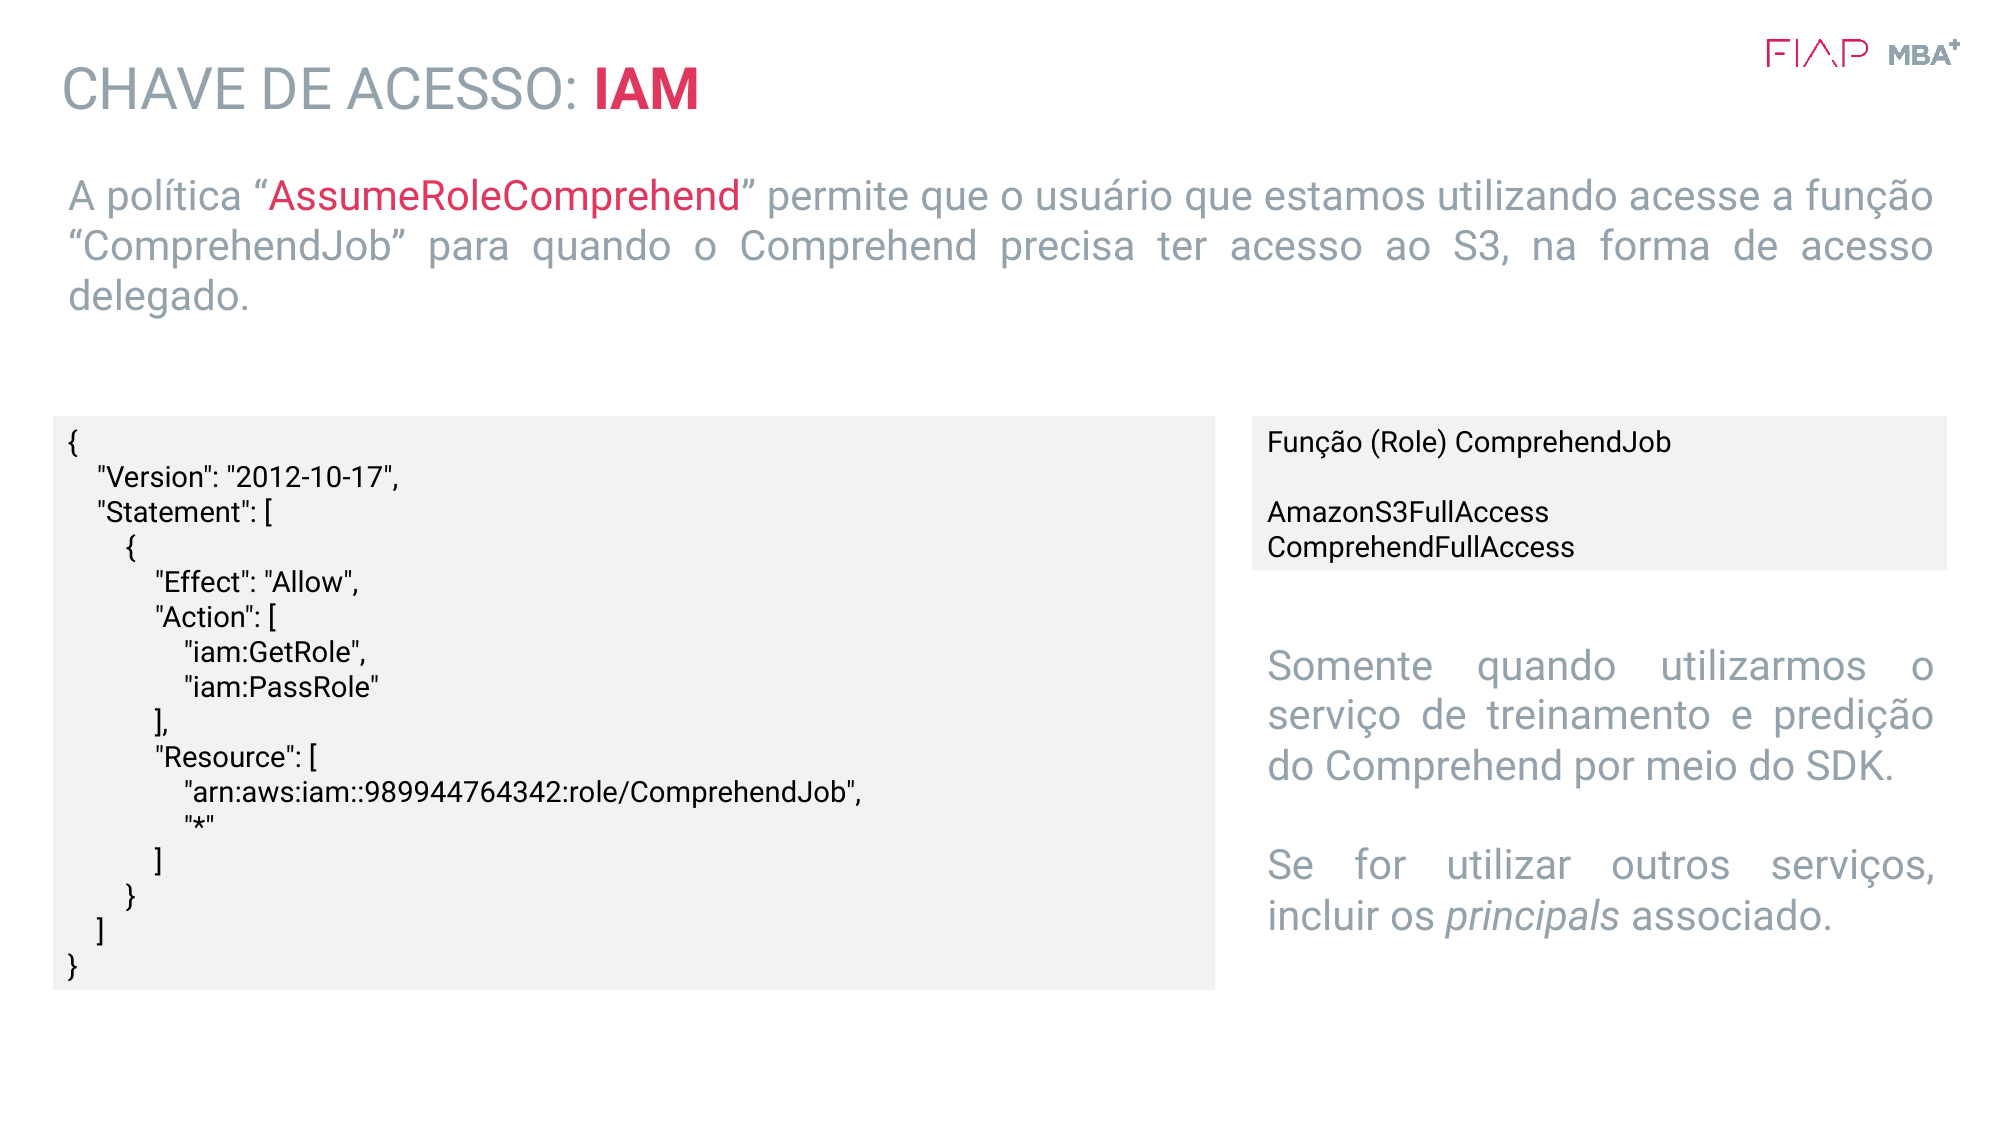

# CHAVE DE ACESSO: IAM
A política “AssumeRoleComprehend” permite que o usuário que estamos utilizando acesse a função “ComprehendJob” para quando o Comprehend precisa ter acesso ao S3, na forma de acesso delegado.
{
    "Version": "2012-10-17",
    "Statement": [
        {
            "Effect": "Allow",
            "Action": [
                "iam:GetRole",
                "iam:PassRole"
            ],
            "Resource": [
                "arn:aws:iam::989944764342:role/ComprehendJob",
                "*"
            ]
        }
    ]
}
Função (Role) ComprehendJob

AmazonS3FullAccess
ComprehendFullAccess
Somente quando utilizarmos o serviço de treinamento e predição do Comprehend por meio do SDK.

Se for utilizar outros serviços, incluir os principals associado.